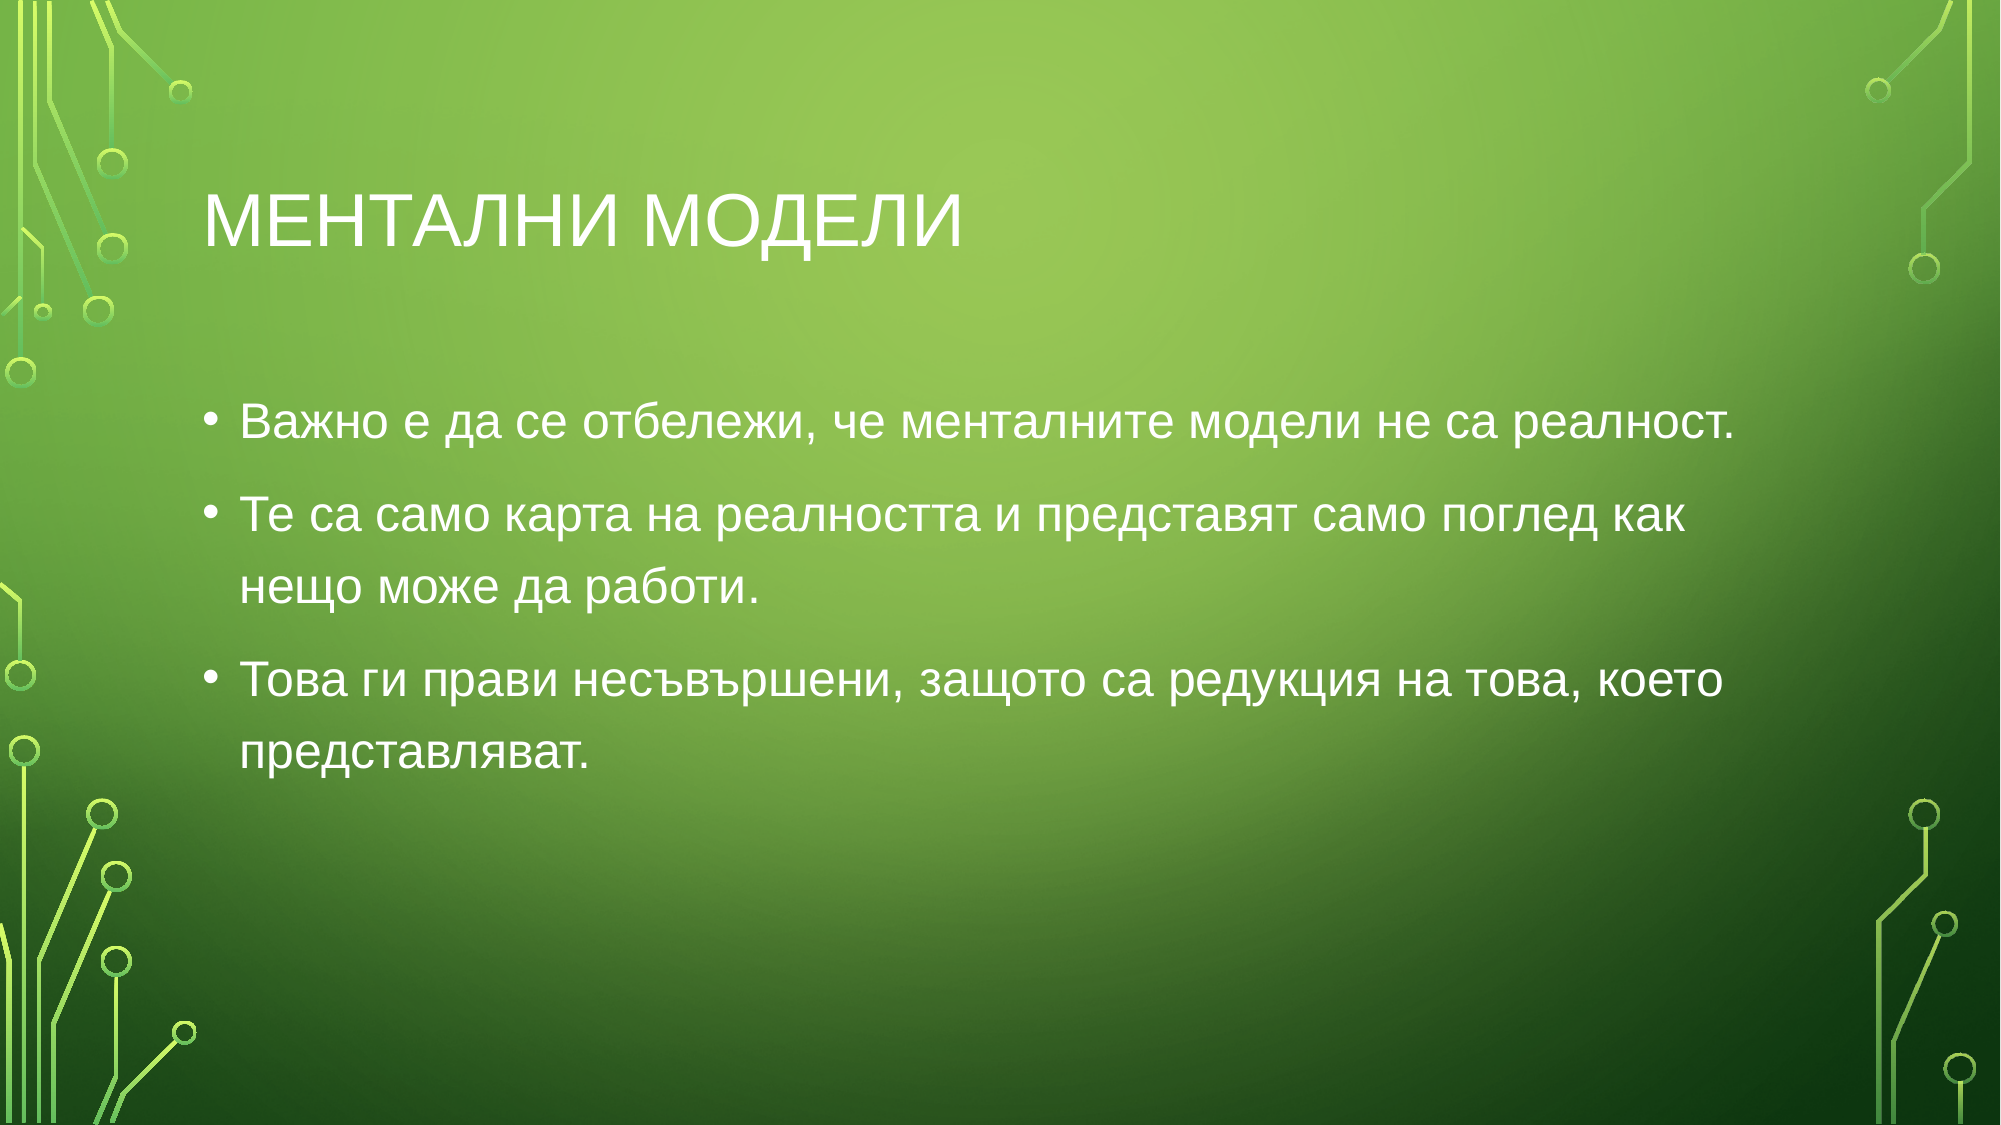

# МЕНТАЛНИ МОДЕЛИ
Важно е да се отбележи, че менталните модели не са реалност.
Те са само карта на реалността и представят само поглед как нещо може да работи.
Това ги прави несъвършени, защото са редукция на това, което представляват.